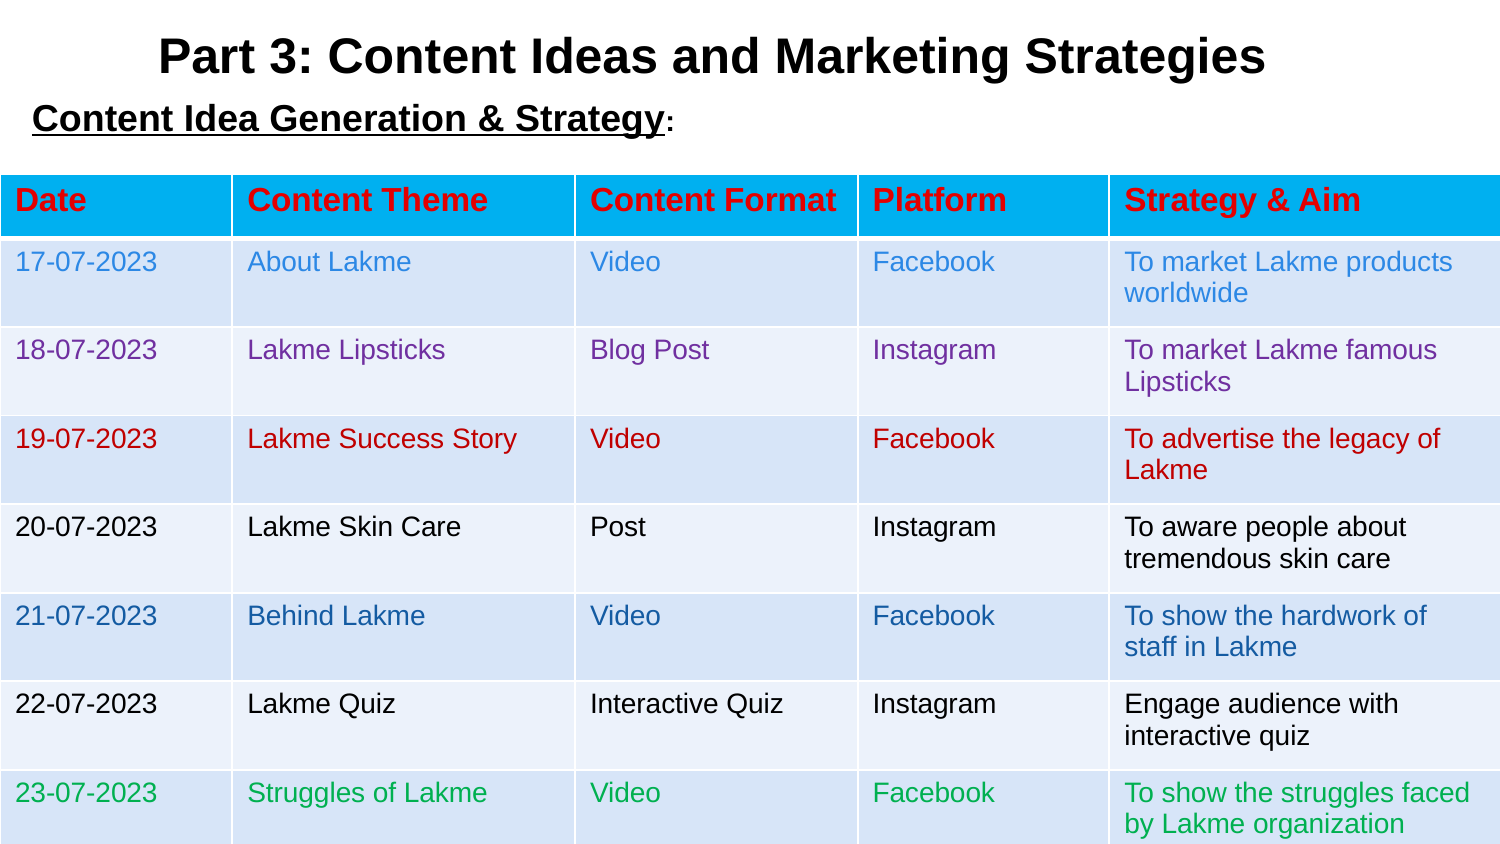

Part 3: Content Ideas and Marketing Strategies
Content Idea Generation & Strategy:

| Date | Content Theme | Content Format | Platform | Strategy & Aim |
| --- | --- | --- | --- | --- |
| 17-07-2023 | About Lakme | Video | Facebook | To market Lakme products worldwide |
| 18-07-2023 | Lakme Lipsticks | Blog Post | Instagram | To market Lakme famous Lipsticks |
| 19-07-2023 | Lakme Success Story | Video | Facebook | To advertise the legacy of Lakme |
| 20-07-2023 | Lakme Skin Care | Post | Instagram | To aware people about tremendous skin care |
| 21-07-2023 | Behind Lakme | Video | Facebook | To show the hardwork of staff in Lakme |
| 22-07-2023 | Lakme Quiz | Interactive Quiz | Instagram | Engage audience with interactive quiz |
| 23-07-2023 | Struggles of Lakme | Video | Facebook | To show the struggles faced by Lakme organization |